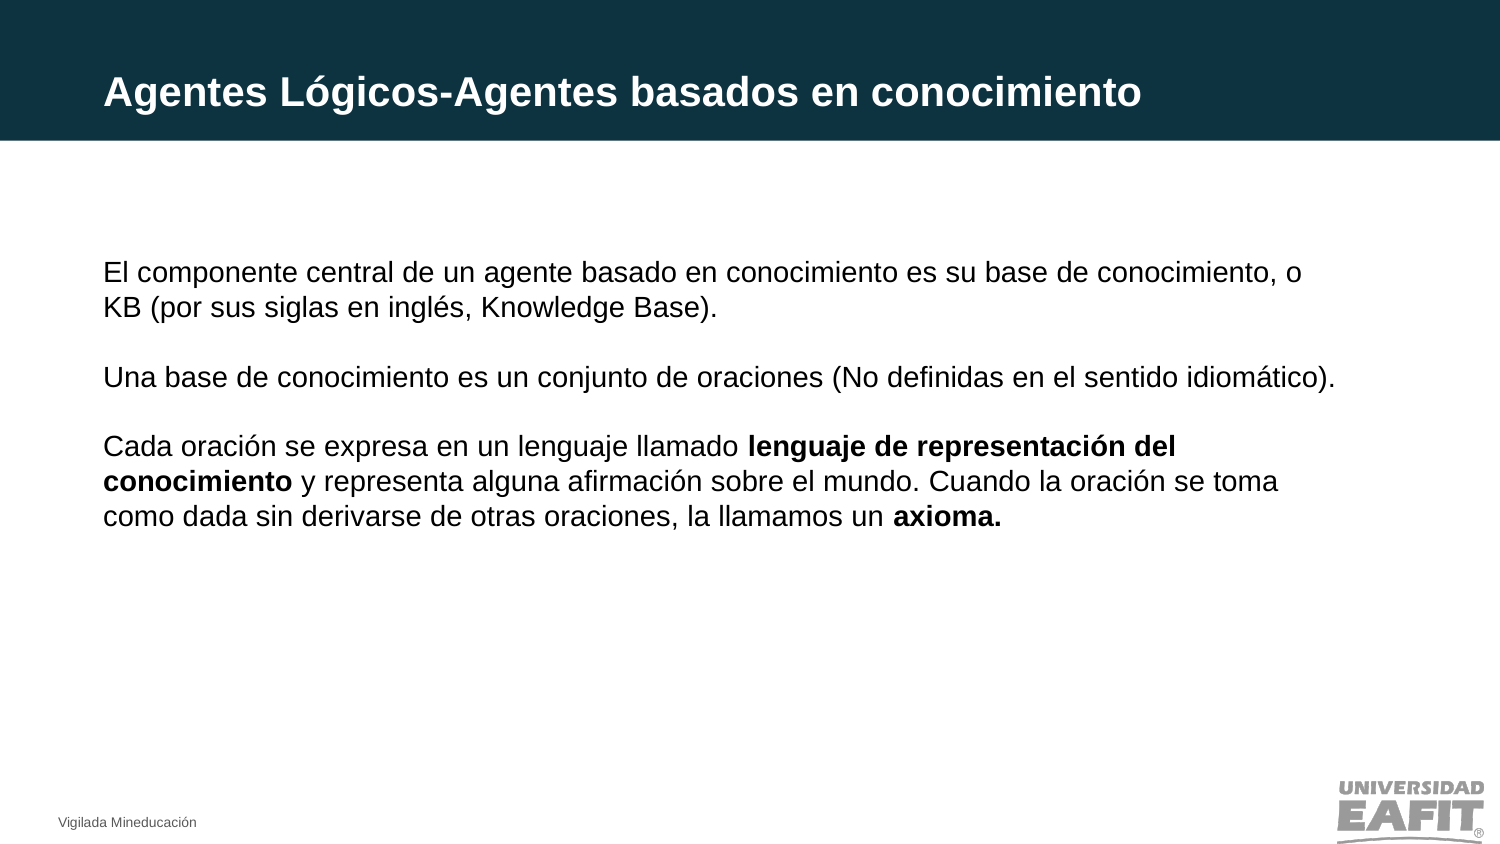

Agentes Lógicos-Agentes basados en conocimiento
El componente central de un agente basado en conocimiento es su base de conocimiento, o KB (por sus siglas en inglés, Knowledge Base).

Una base de conocimiento es un conjunto de oraciones (No definidas en el sentido idiomático).

Cada oración se expresa en un lenguaje llamado lenguaje de representación del conocimiento y representa alguna afirmación sobre el mundo. Cuando la oración se toma como dada sin derivarse de otras oraciones, la llamamos un axioma.